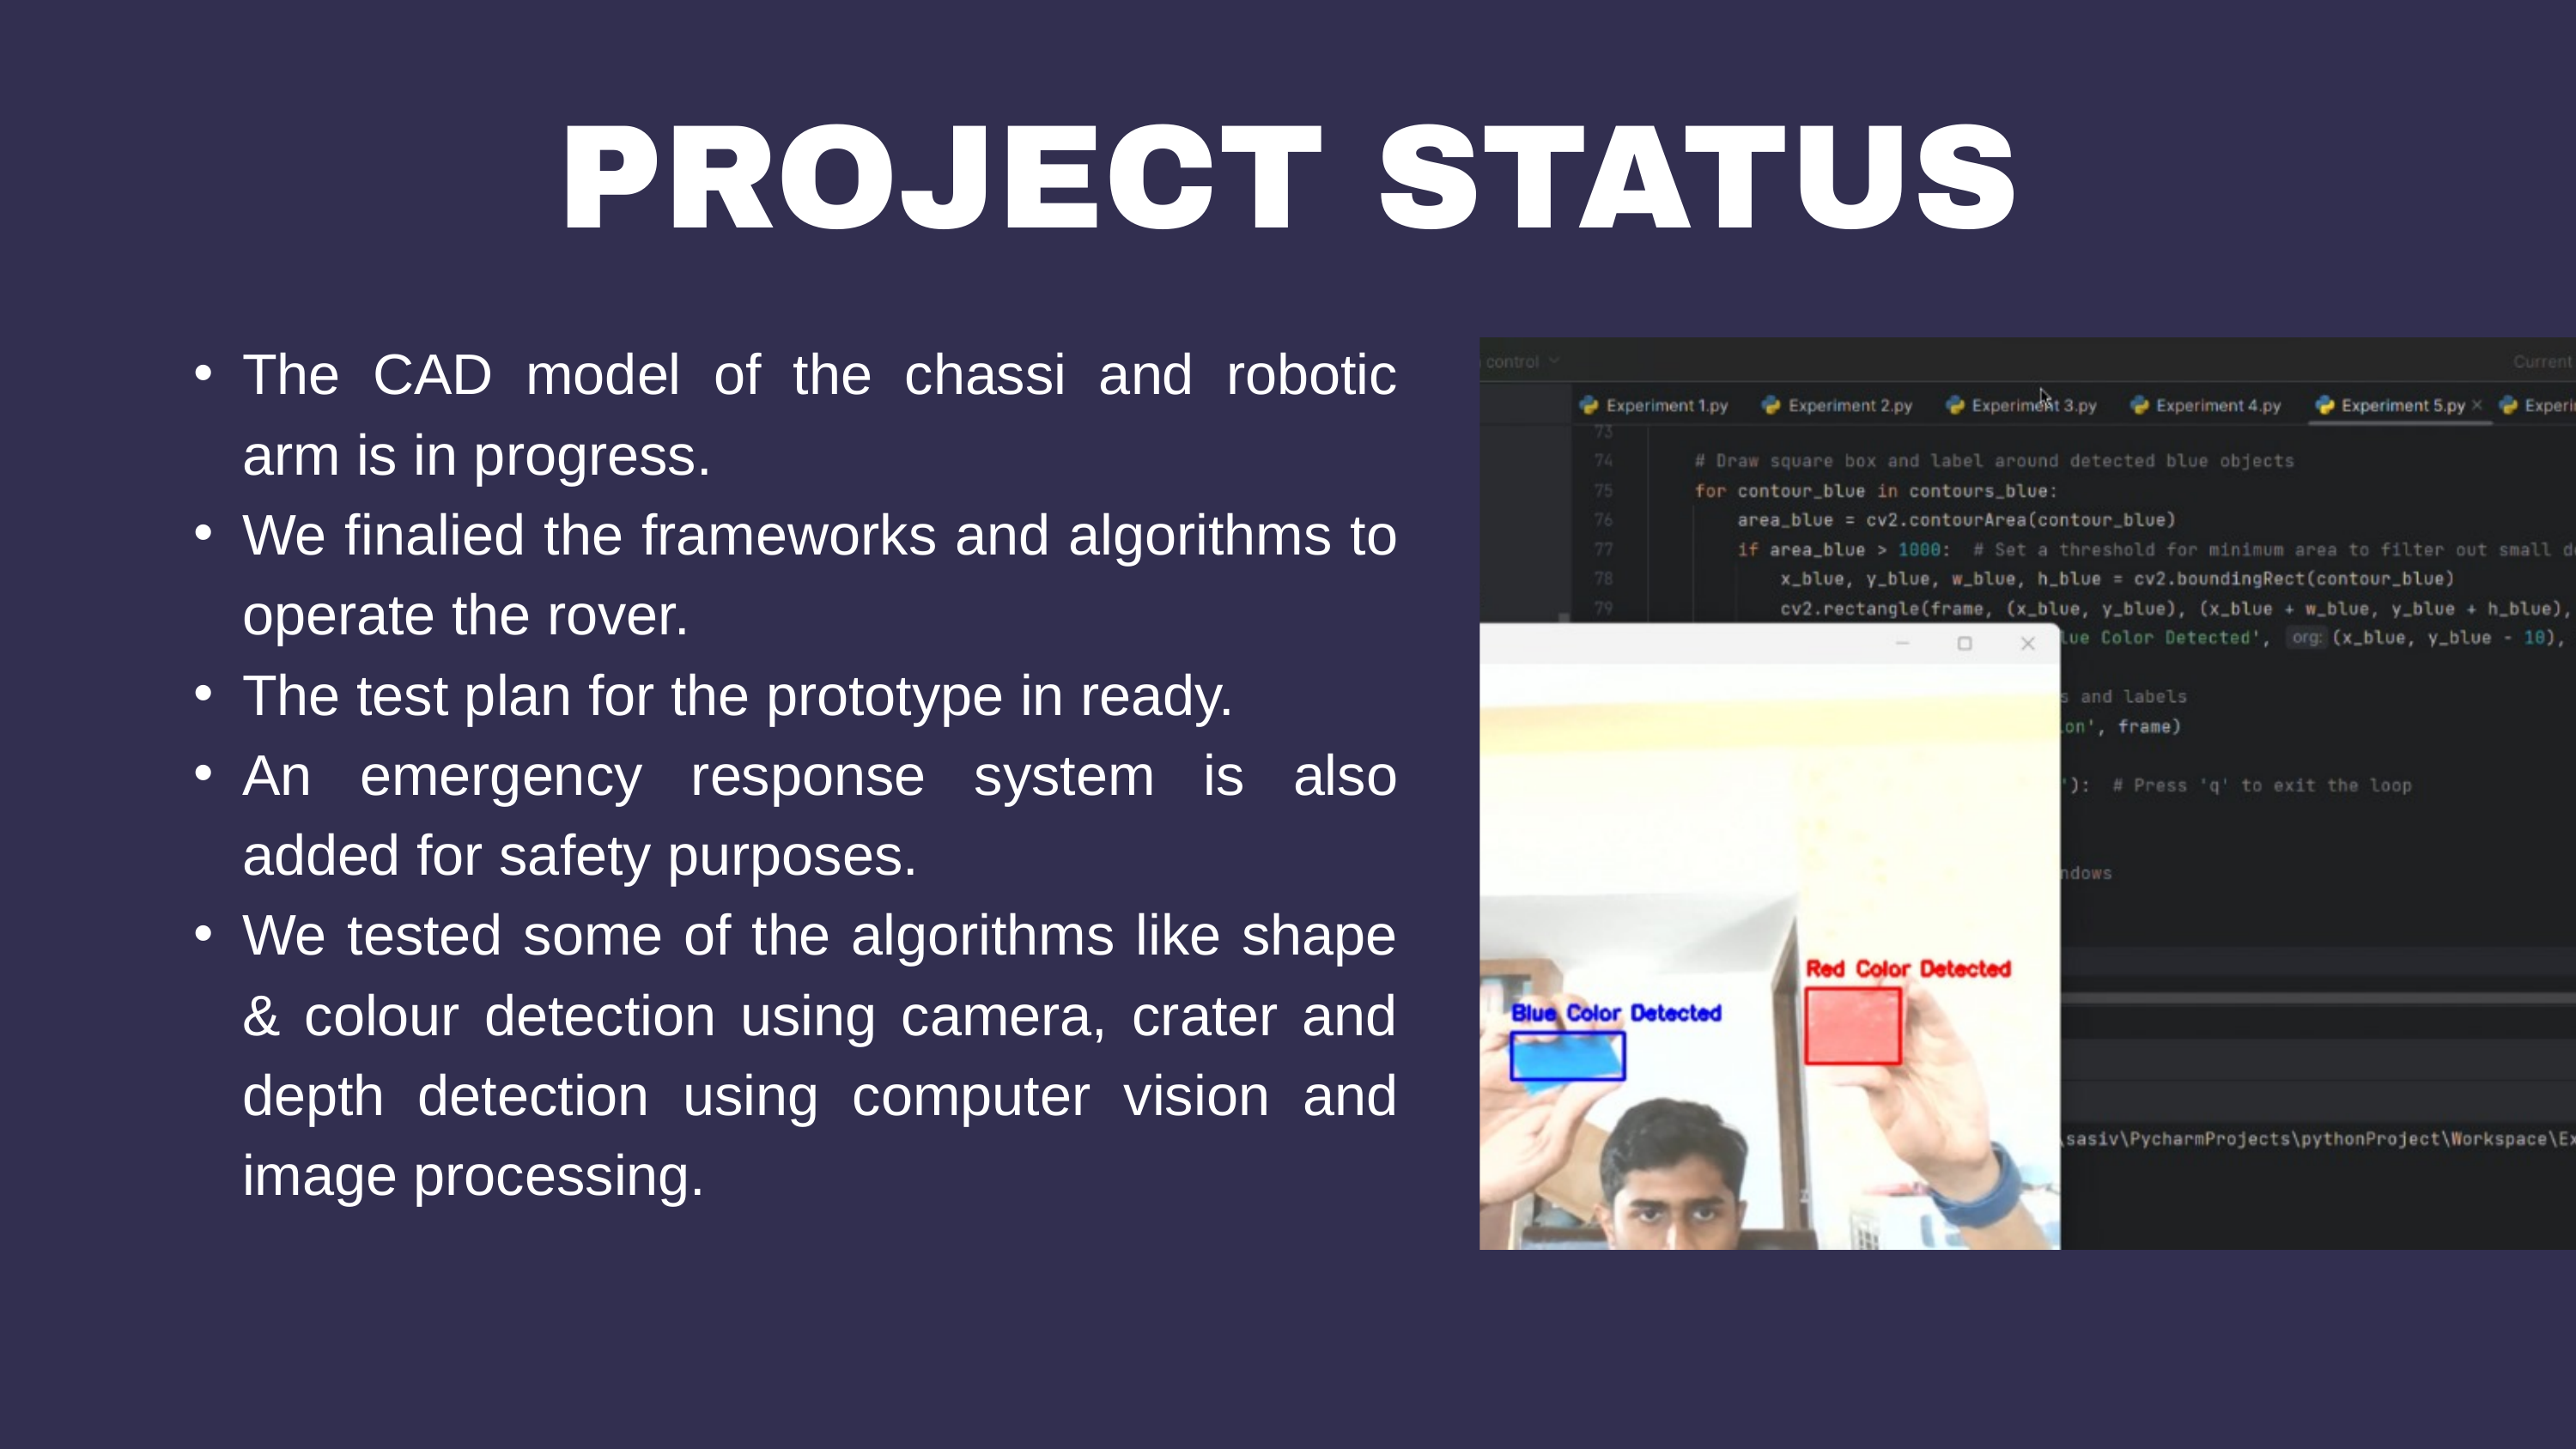

PROJECT STATUS
The CAD model of the chassi and robotic arm is in progress.
We finalied the frameworks and algorithms to operate the rover.
The test plan for the prototype in ready.
An emergency response system is also added for safety purposes.
We tested some of the algorithms like shape & colour detection using camera, crater and depth detection using computer vision and image processing.